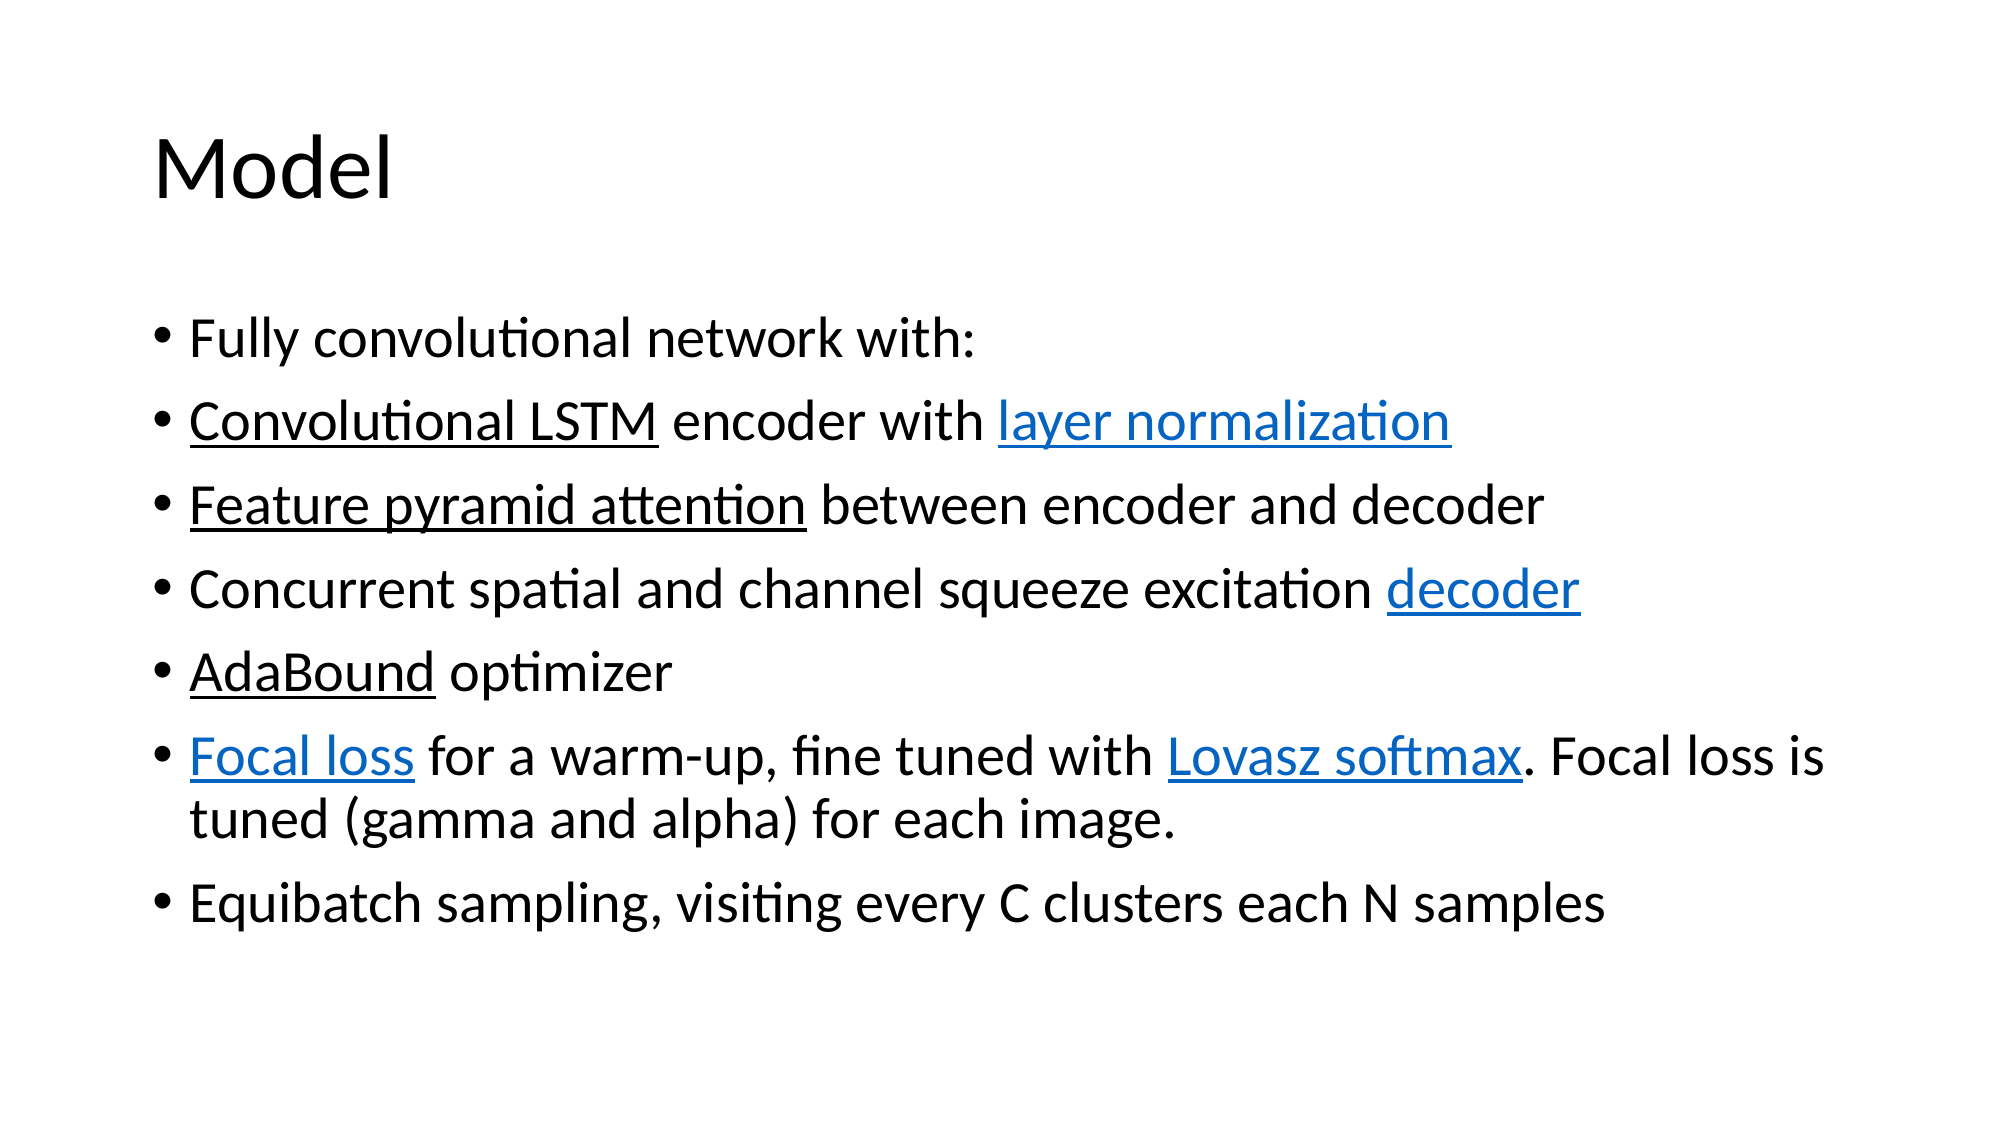

# Model
Fully convolutional network with:
Convolutional LSTM encoder with layer normalization
Feature pyramid attention between encoder and decoder
Concurrent spatial and channel squeeze excitation decoder
AdaBound optimizer
Focal loss for a warm-up, fine tuned with Lovasz softmax. Focal loss is tuned (gamma and alpha) for each image.
Equibatch sampling, visiting every C clusters each N samples